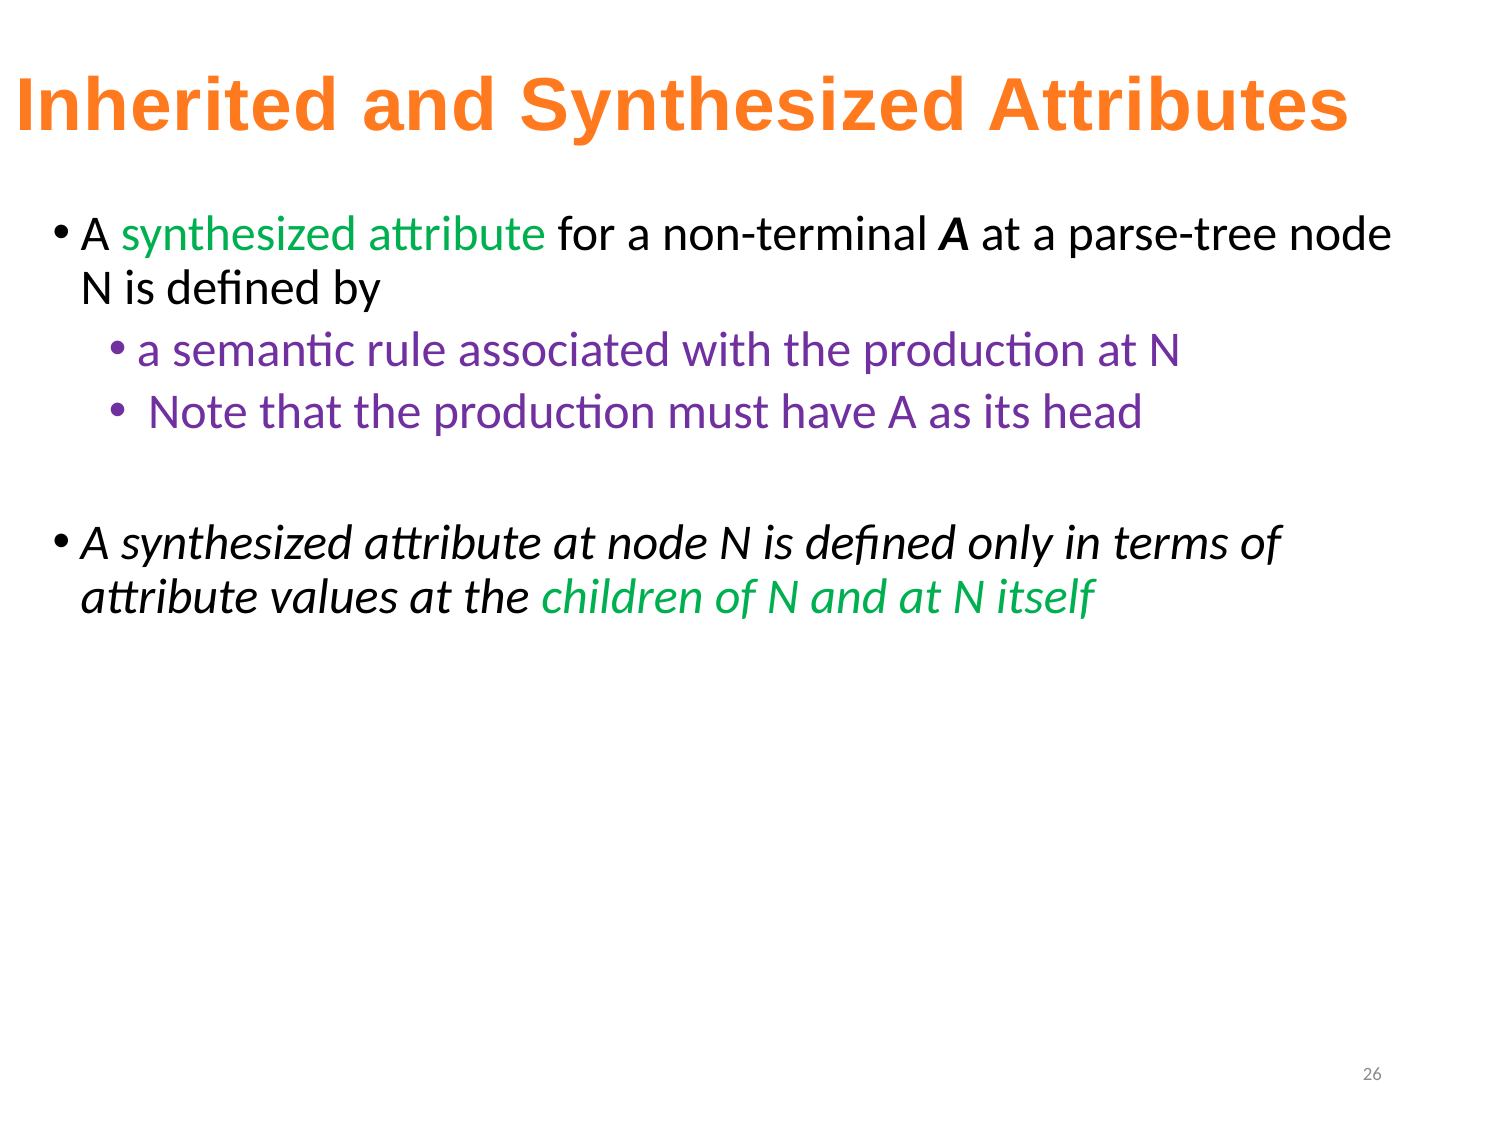

# Inherited and Synthesized Attributes
A synthesized attribute for a non-terminal A at a parse-tree node N is defined by
a semantic rule associated with the production at N
 Note that the production must have A as its head

A synthesized attribute at node N is defined only in terms of attribute values at the children of N and at N itself

26